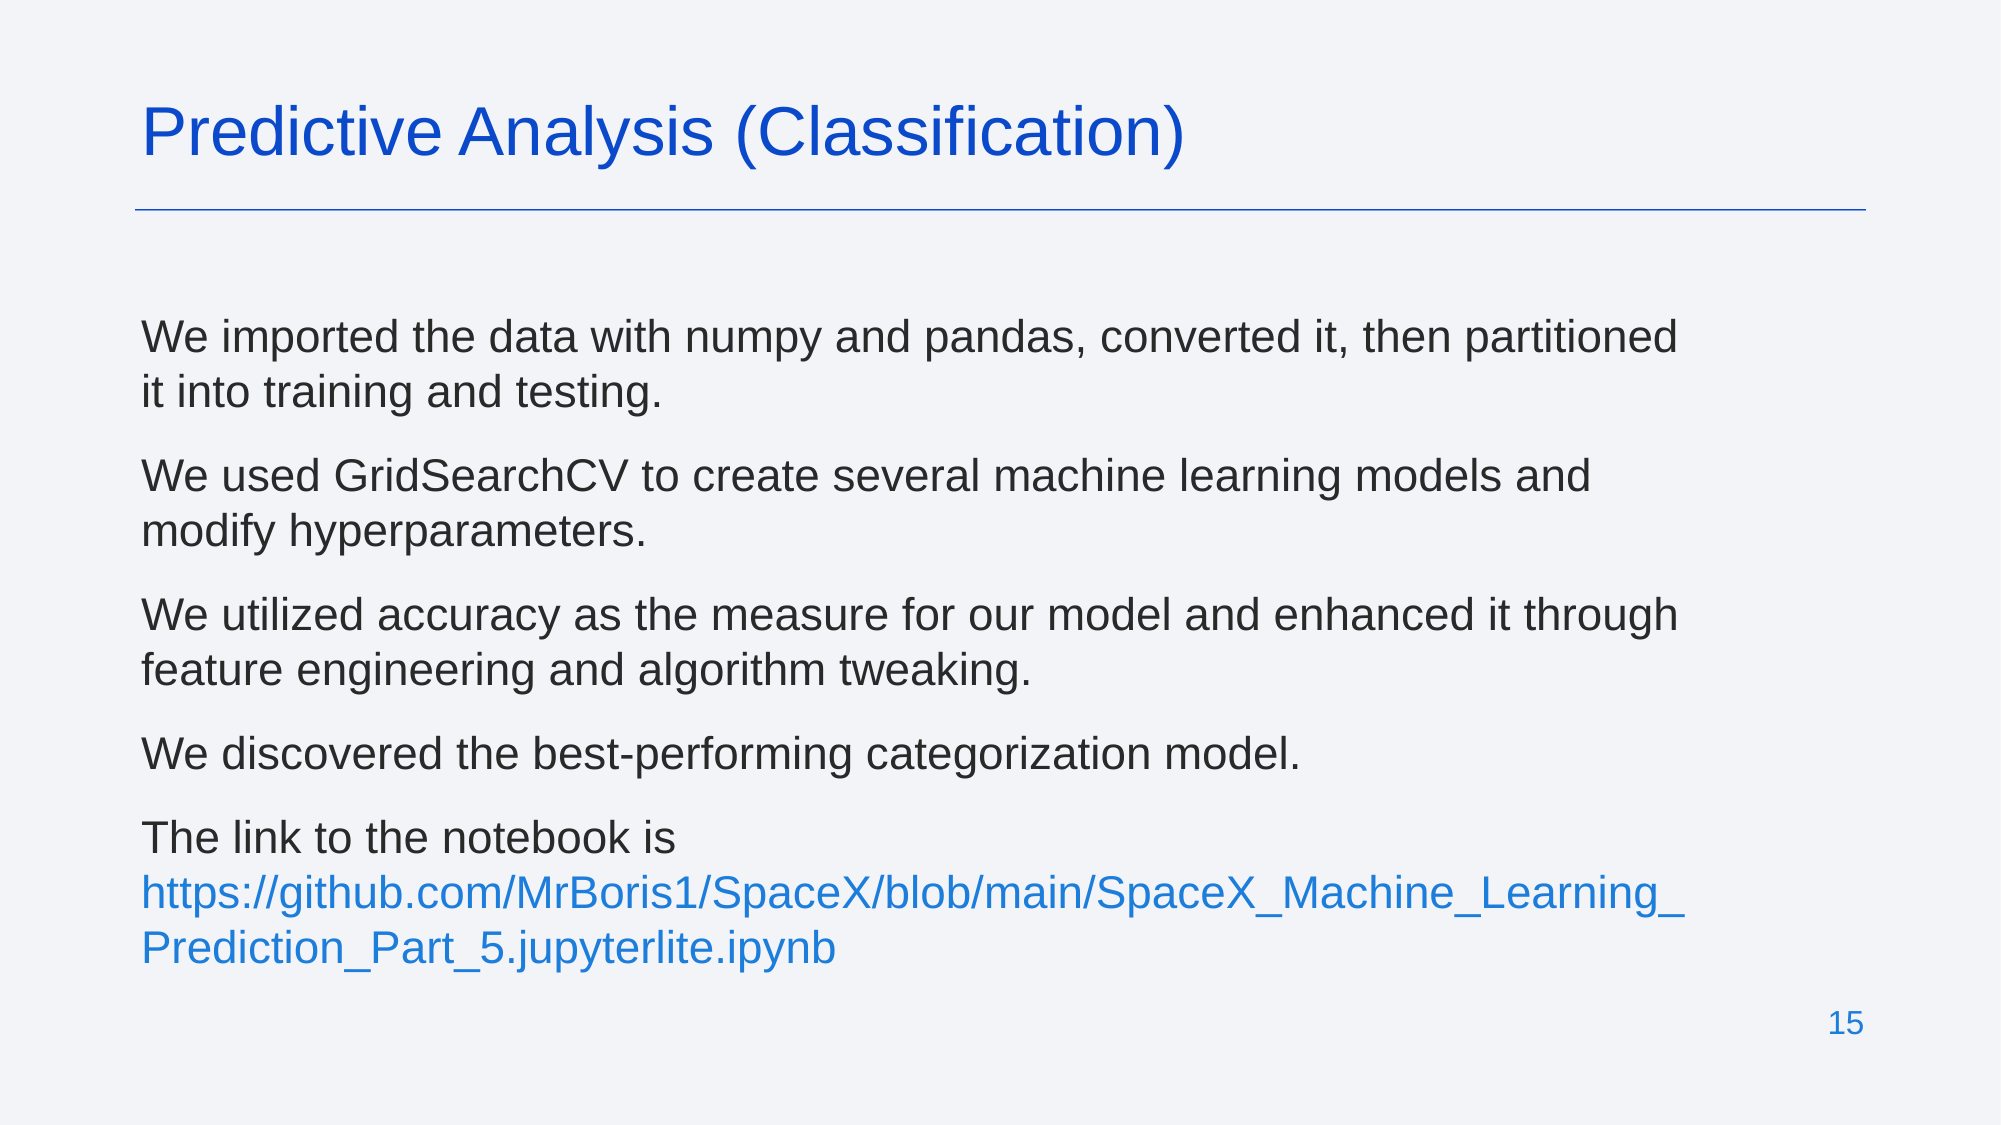

Predictive Analysis (Classification)
We imported the data with numpy and pandas, converted it, then partitioned it into training and testing.
We used GridSearchCV to create several machine learning models and modify hyperparameters.
We utilized accuracy as the measure for our model and enhanced it through feature engineering and algorithm tweaking.
We discovered the best-performing categorization model.
The link to the notebook is https://github.com/MrBoris1/SpaceX/blob/main/SpaceX_Machine_Learning_Prediction_Part_5.jupyterlite.ipynb
15